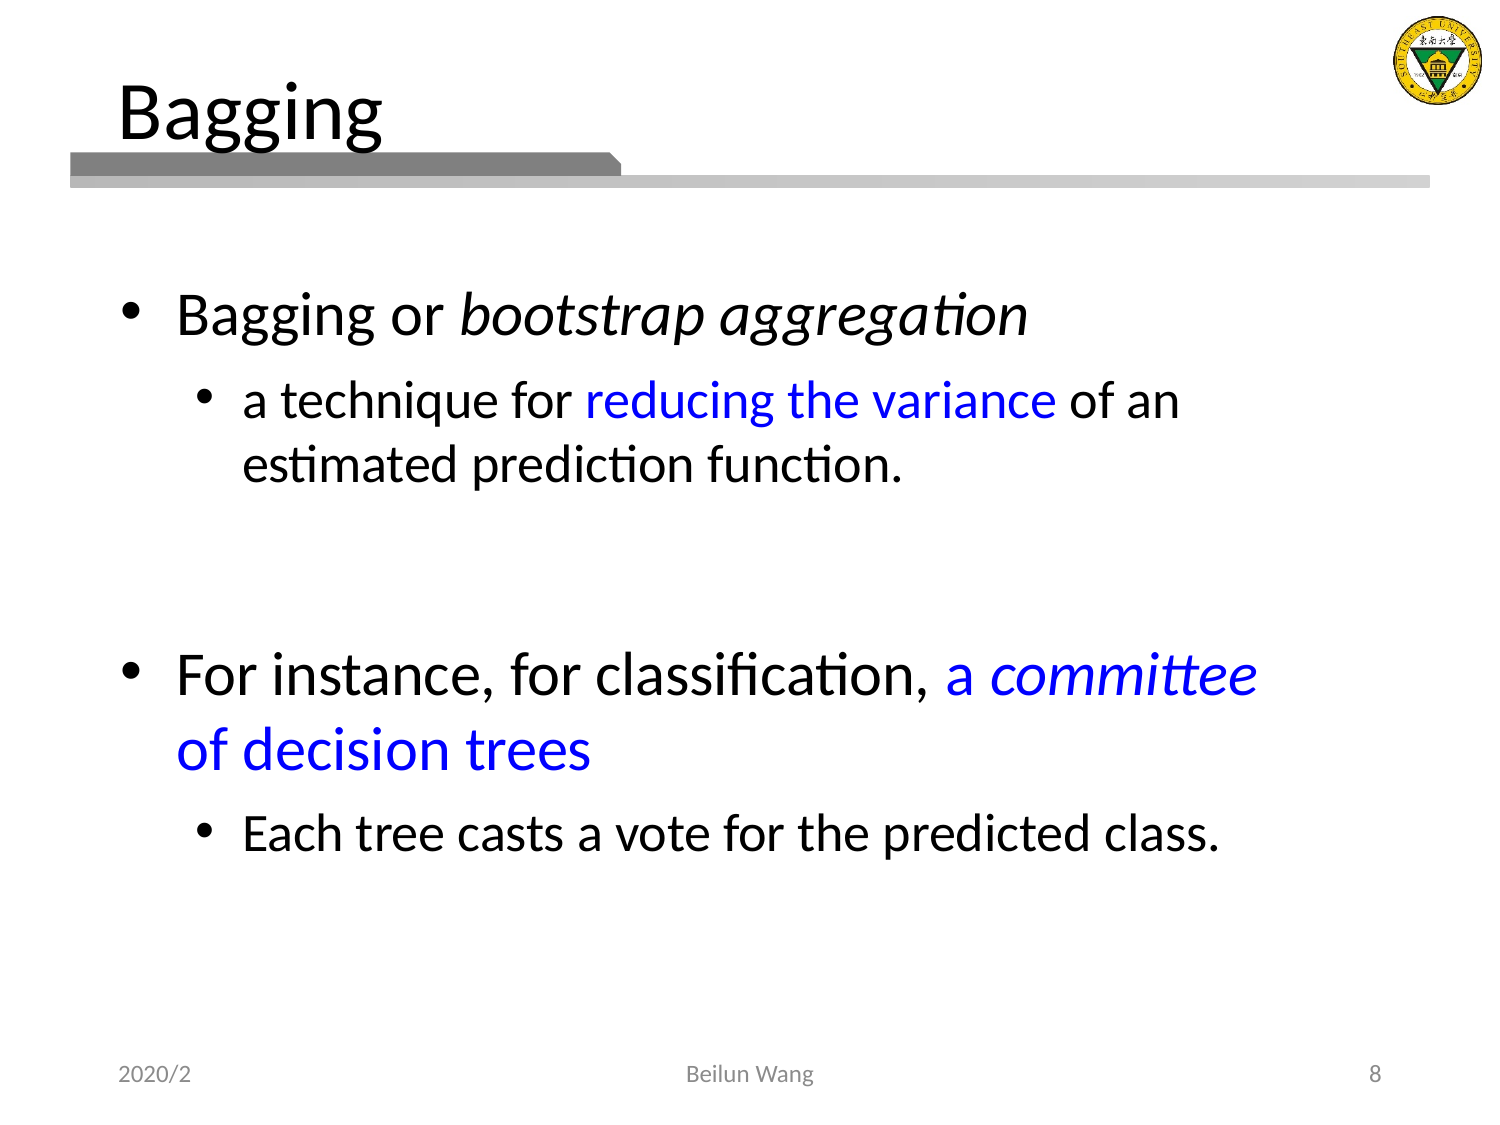

# Bagging
Bagging or bootstrap aggregation
a technique for reducing the variance of an  estimated prediction function.

For instance, for classification, a committee of decision trees
Each tree casts a vote for the predicted class.

2020/2
Beilun Wang
8